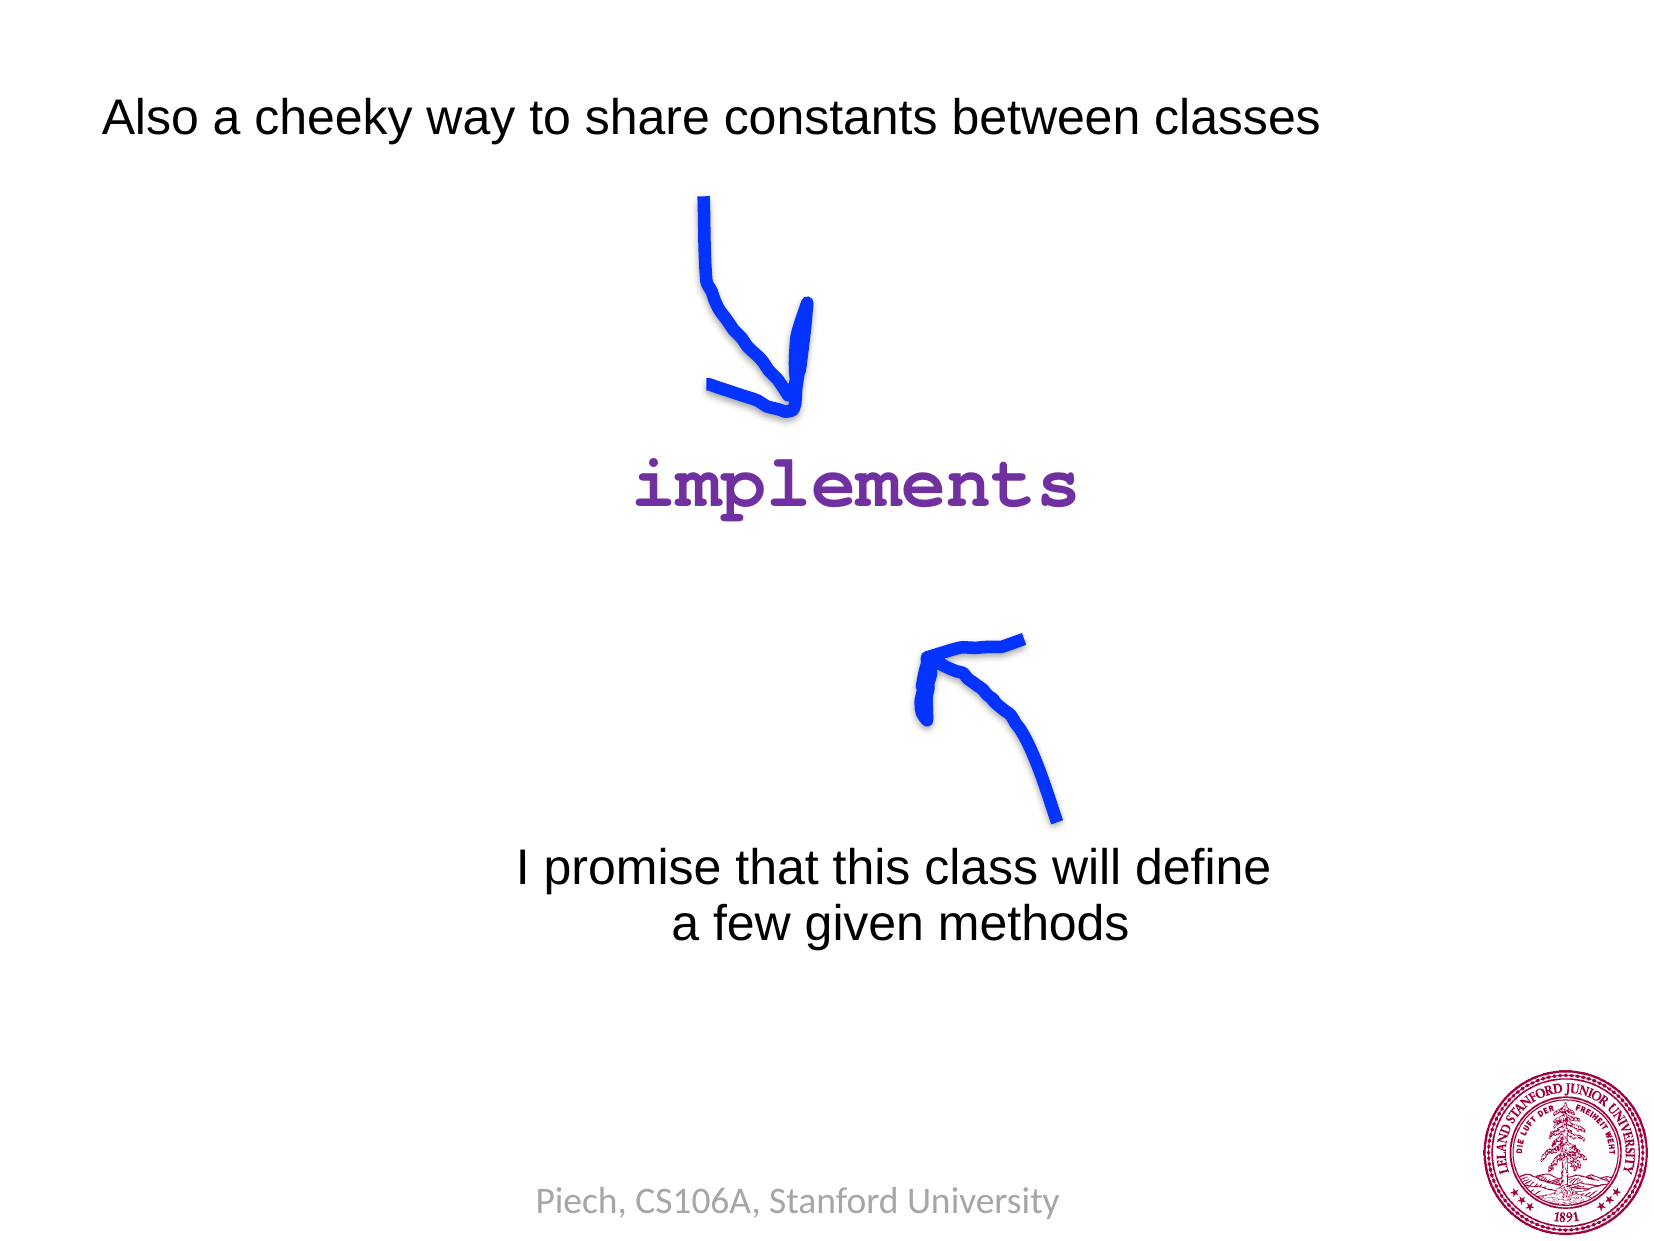

Also a cheeky way to share constants between classes

implements

I promise that this class will define
a few given methods